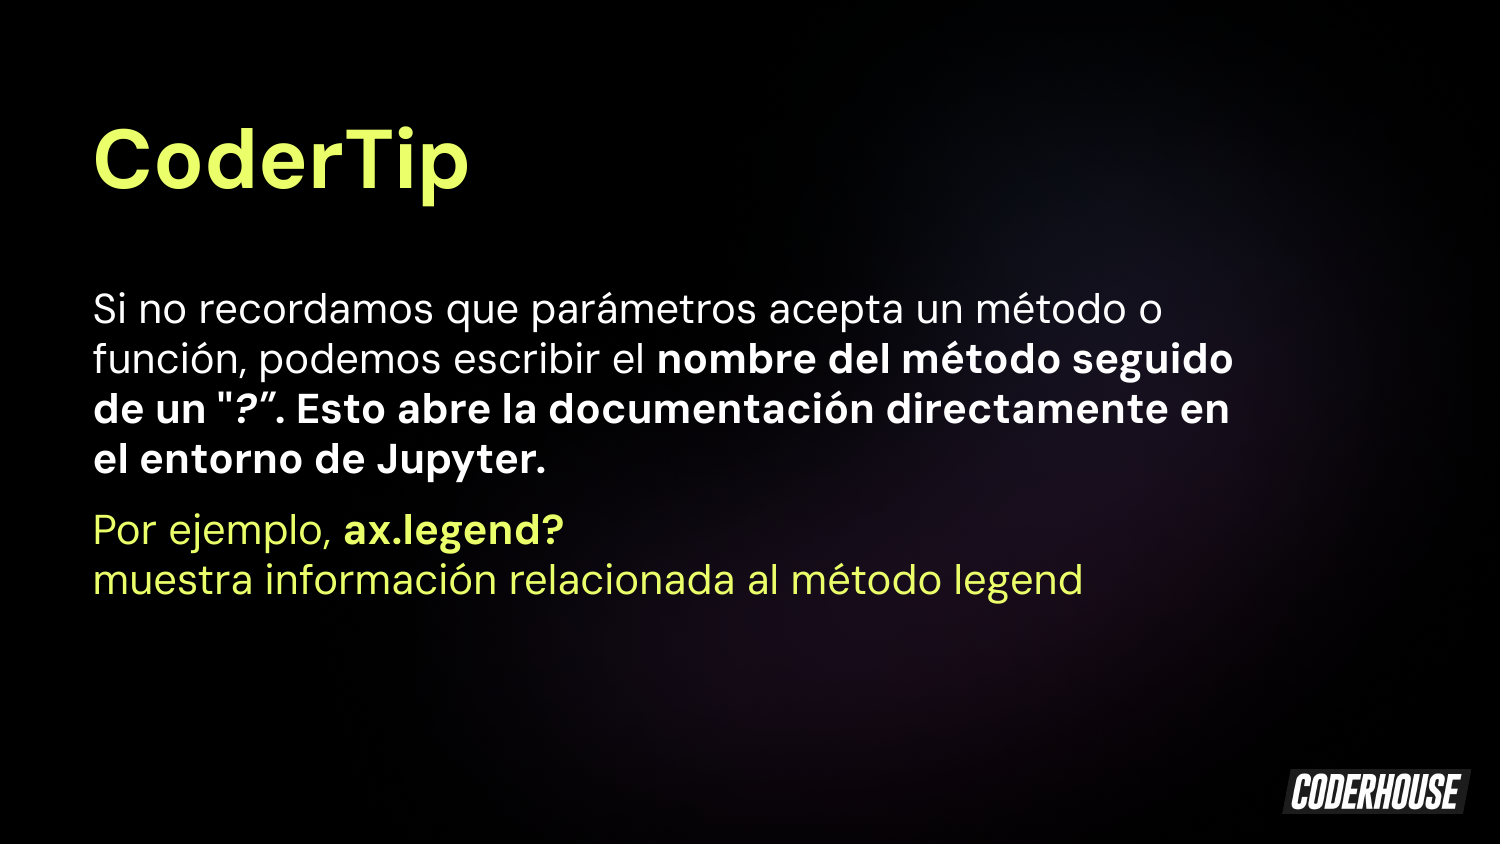

CoderTip
Si no recordamos que parámetros acepta un método o función, podemos escribir el nombre del método seguido de un "?". Esto abre la documentación directamente en el entorno de Jupyter.
Por ejemplo, ax.legend?
muestra información relacionada al método legend